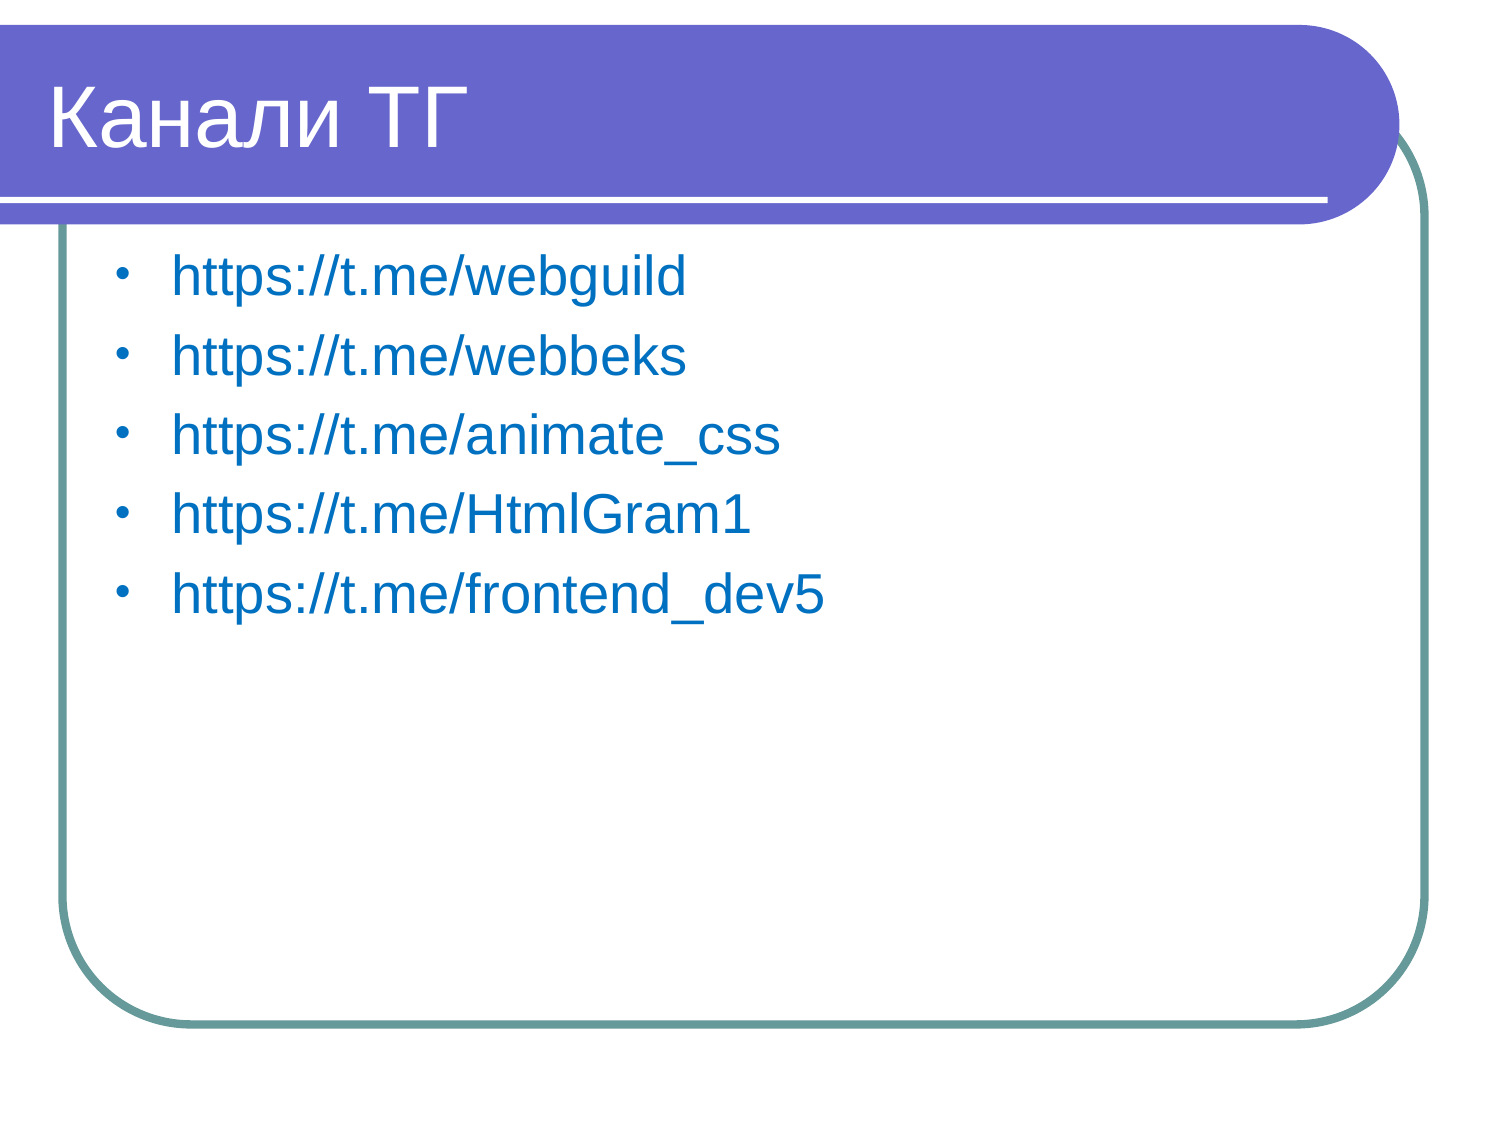

Канали ТГ
https://t.me/webguild
https://t.me/webbeks
https://t.me/animate_css
https://t.me/HtmlGram1
https://t.me/frontend_dev5